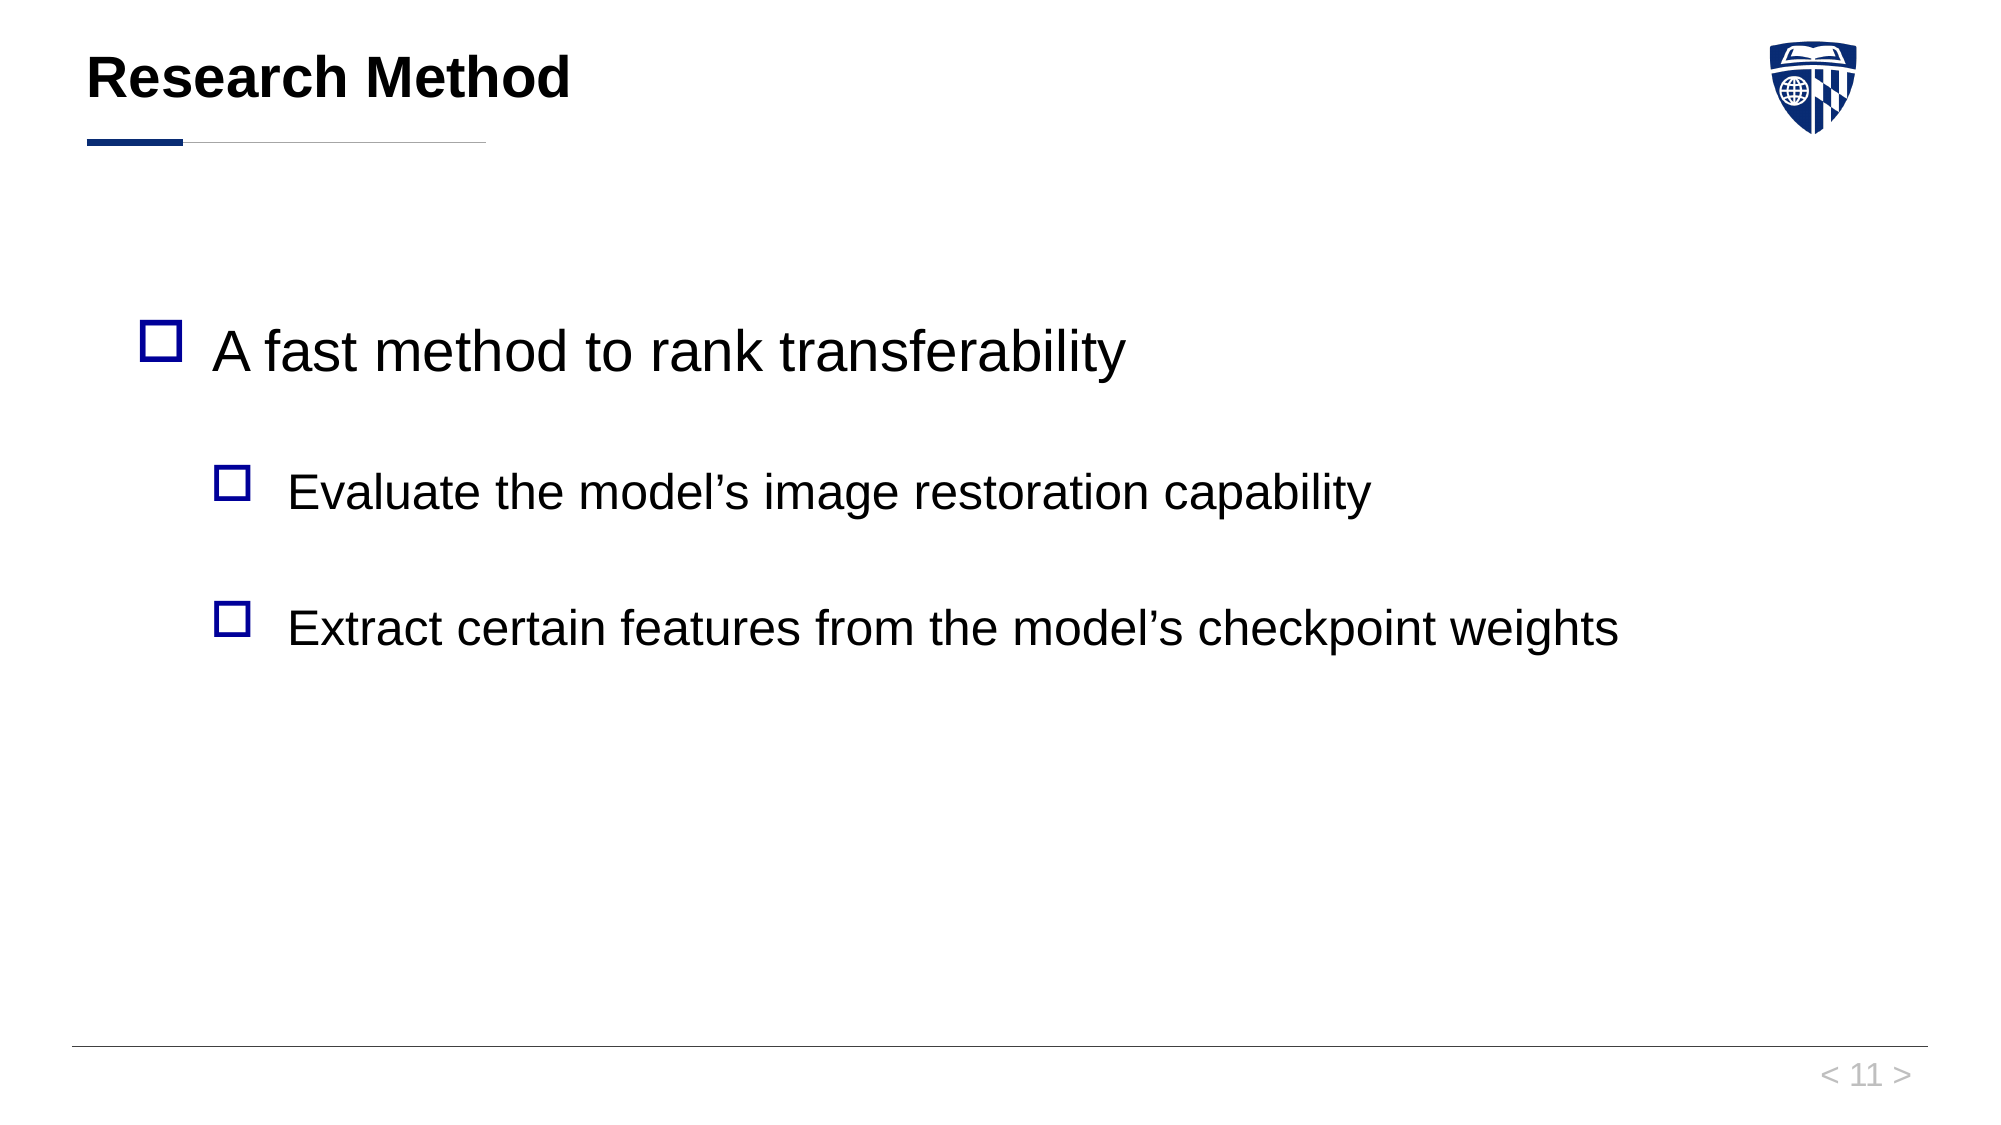

# Research Method
A fast method to rank transferability
Evaluate the model’s image restoration capability
Extract certain features from the model’s checkpoint weights

< 11 >